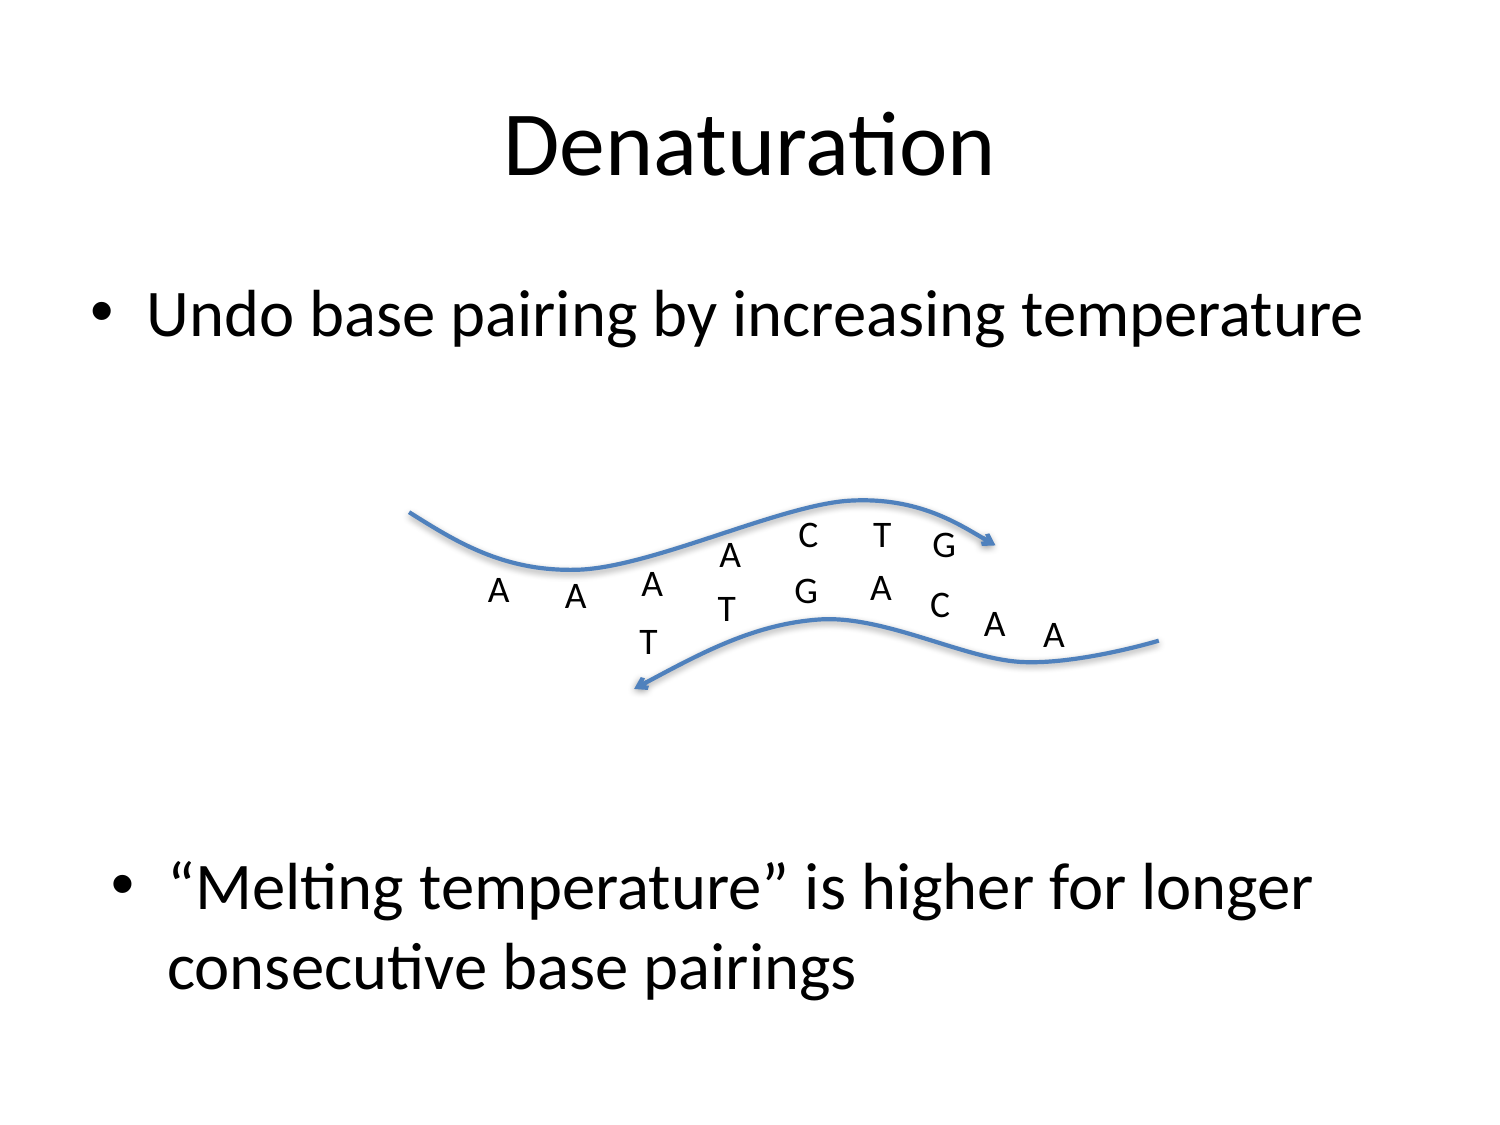

# Denaturation
Undo base pairing by increasing temperature

C
T
G
A
A
A
A
A
G
C
T
A
A
T

“Melting temperature” is higher for longer consecutive base pairings